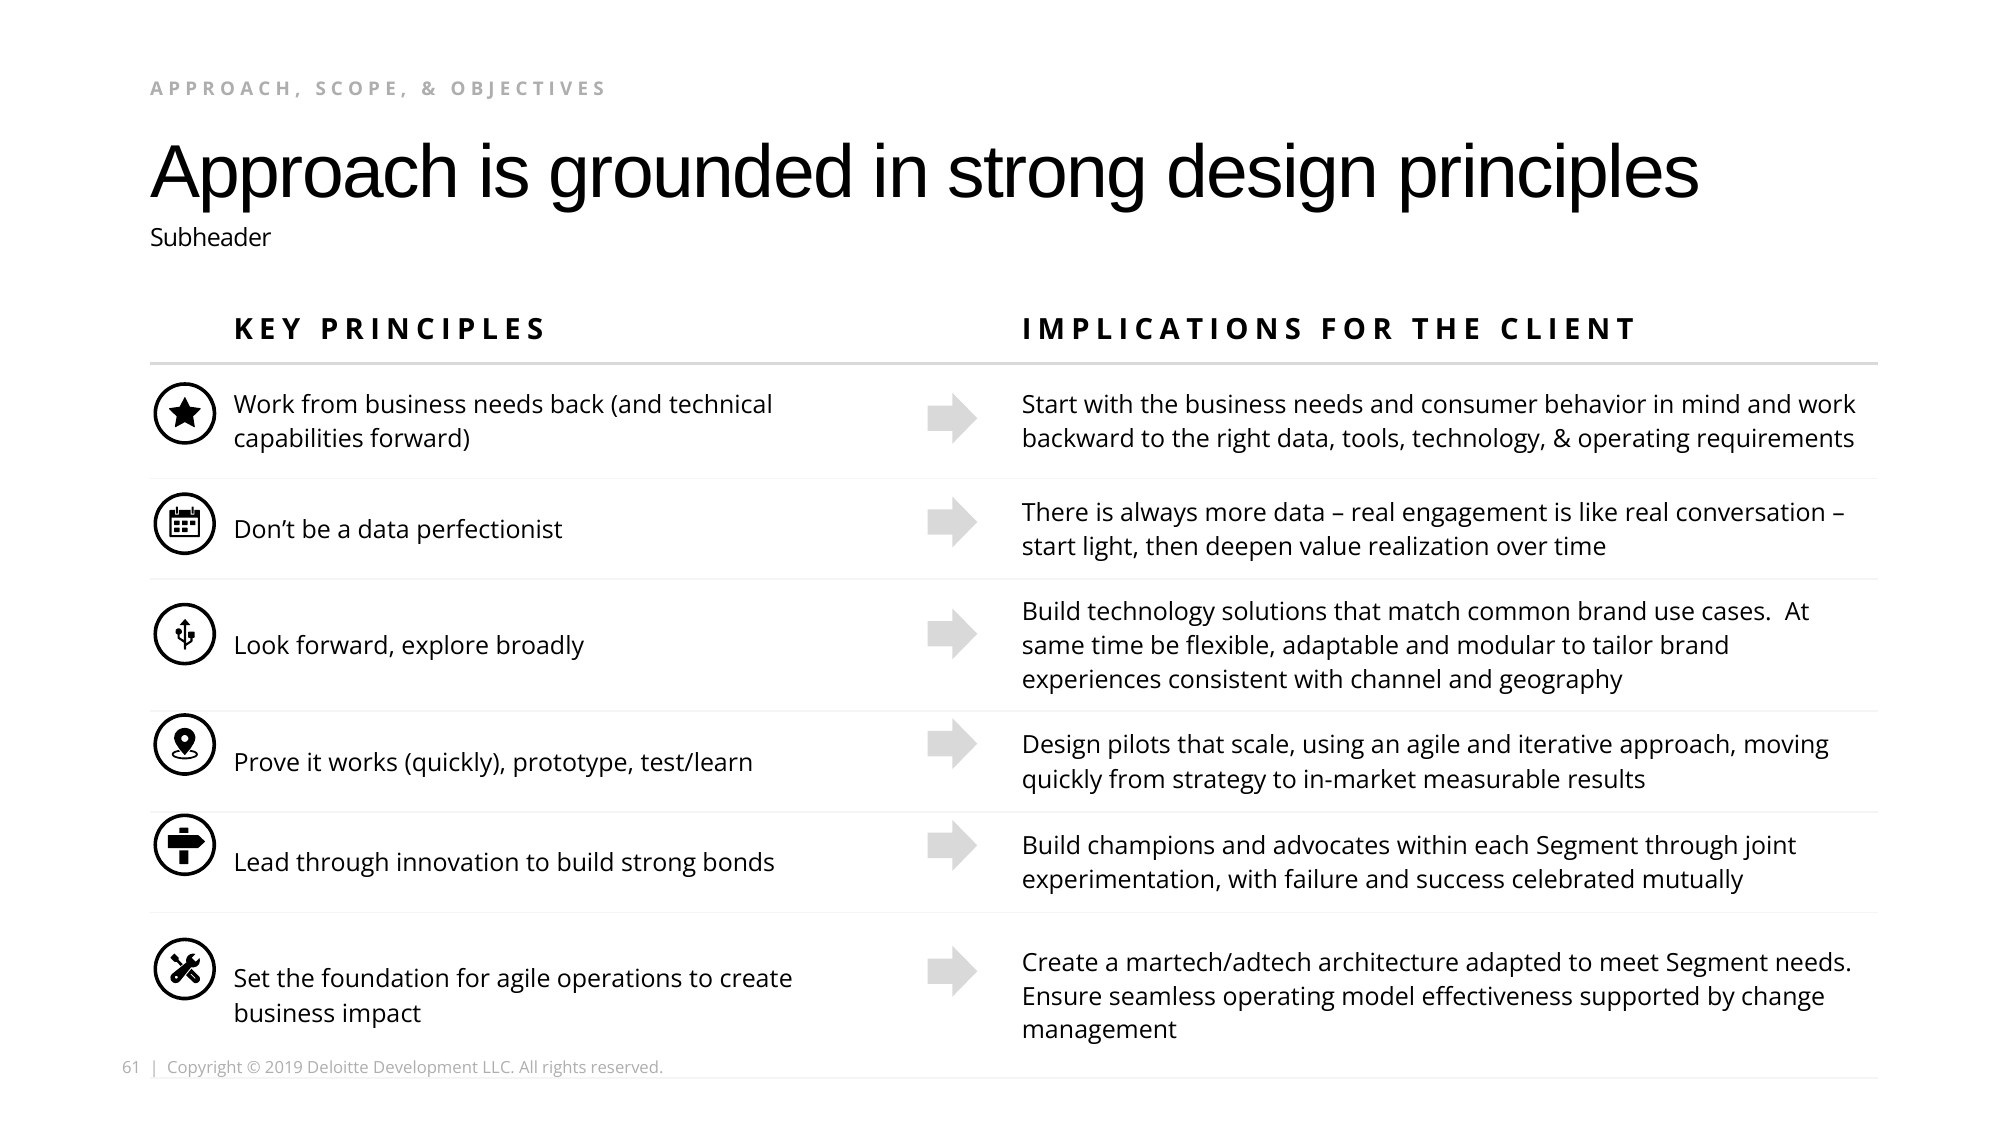

Approach, Scope, & objectives
# Approach is grounded in strong design principles
Subheader
|  | KEY PRINCIPLES |  | IMPLICATIONS FOR THE CLIENT |
| --- | --- | --- | --- |
|  | Work from business needs back (and technical capabilities forward) |  | Start with the business needs and consumer behavior in mind and work backward to the right data, tools, technology, & operating requirements |
|  | Don’t be a data perfectionist |  | There is always more data – real engagement is like real conversation – start light, then deepen value realization over time |
|  | Look forward, explore broadly |  | Build technology solutions that match common brand use cases. At same time be flexible, adaptable and modular to tailor brand experiences consistent with channel and geography |
|  | Prove it works (quickly), prototype, test/learn |  | Design pilots that scale, using an agile and iterative approach, moving quickly from strategy to in-market measurable results |
|  | Lead through innovation to build strong bonds |  | Build champions and advocates within each Segment through joint experimentation, with failure and success celebrated mutually |
|  | Set the foundation for agile operations to create business impact |  | Create a martech/adtech architecture adapted to meet Segment needs. Ensure seamless operating model effectiveness supported by change management |